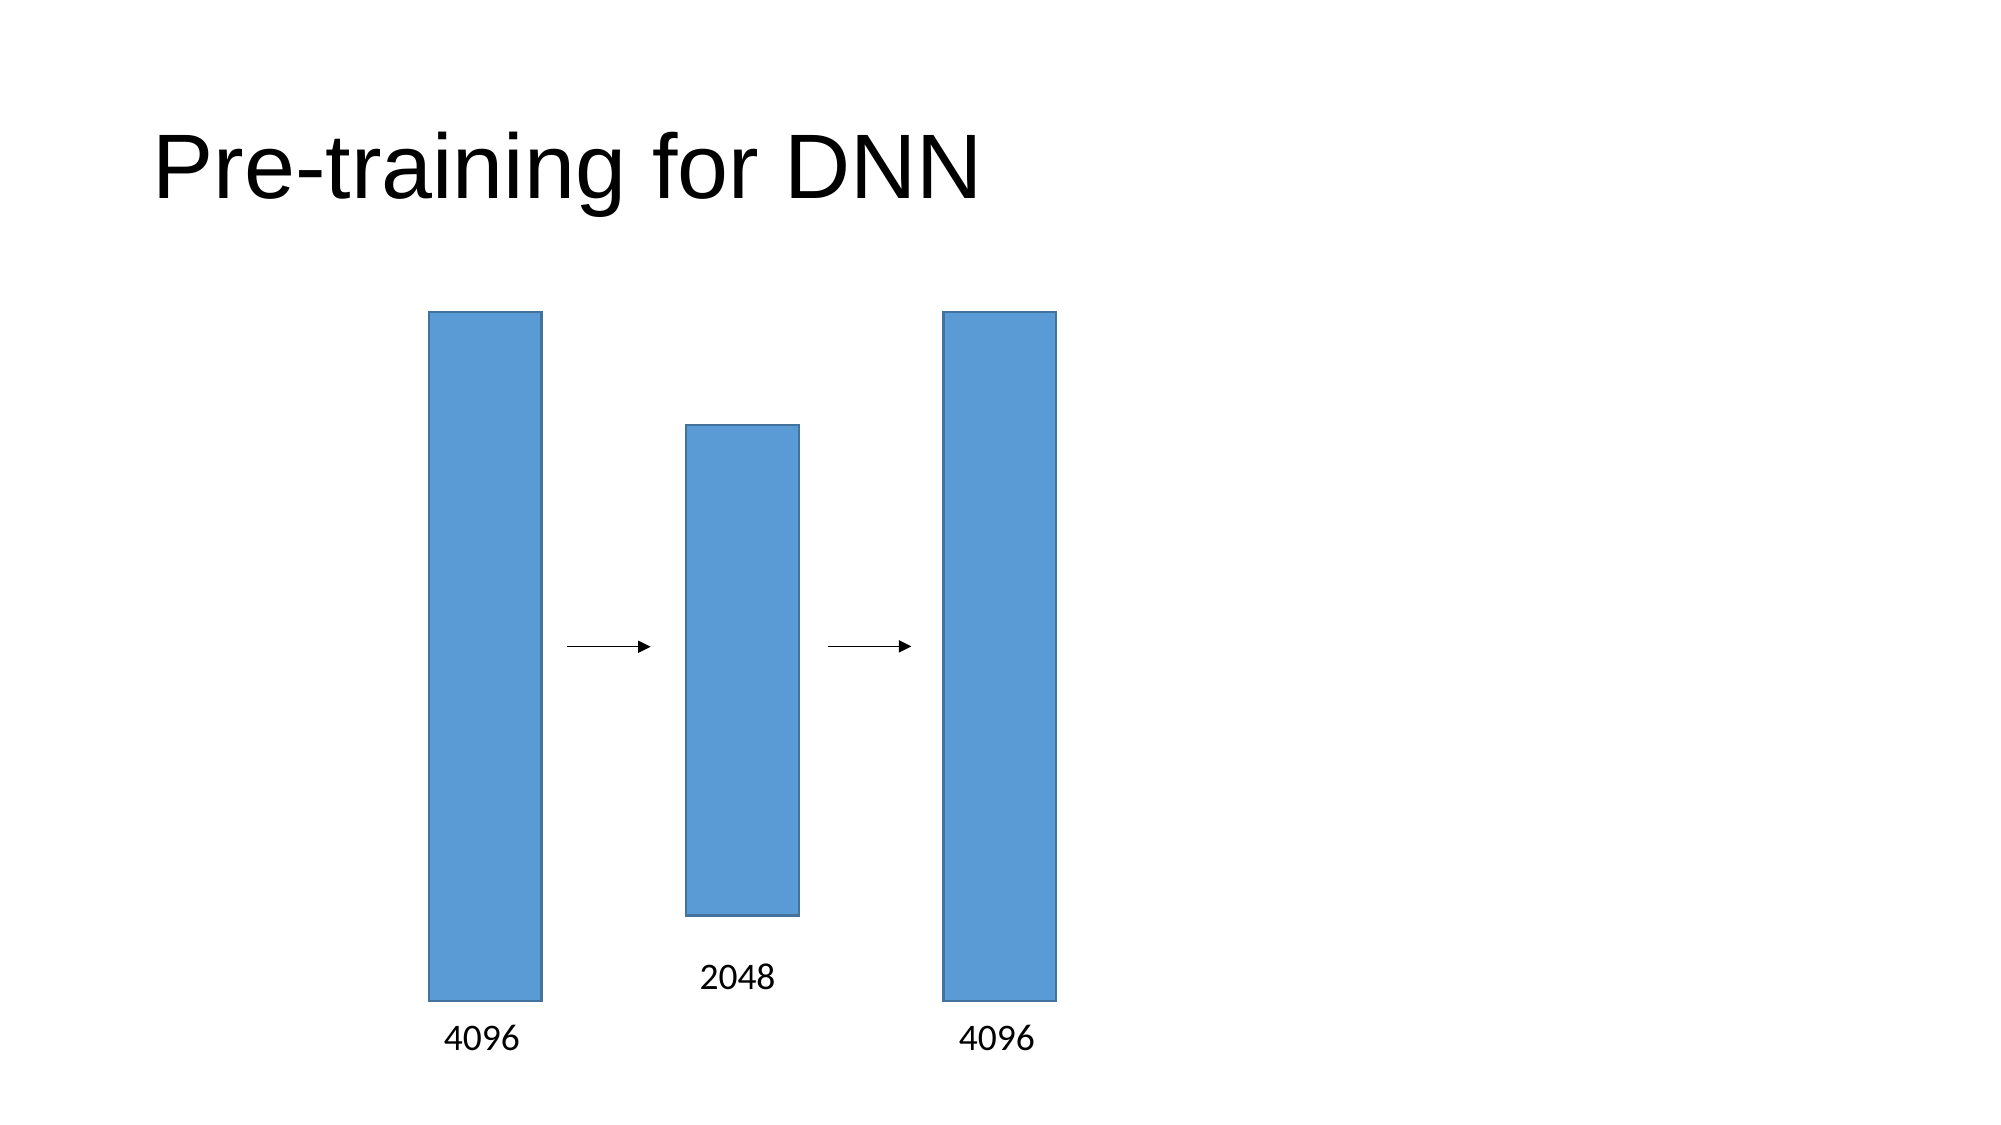

# Pre-training for DNN

2048
4096
4096